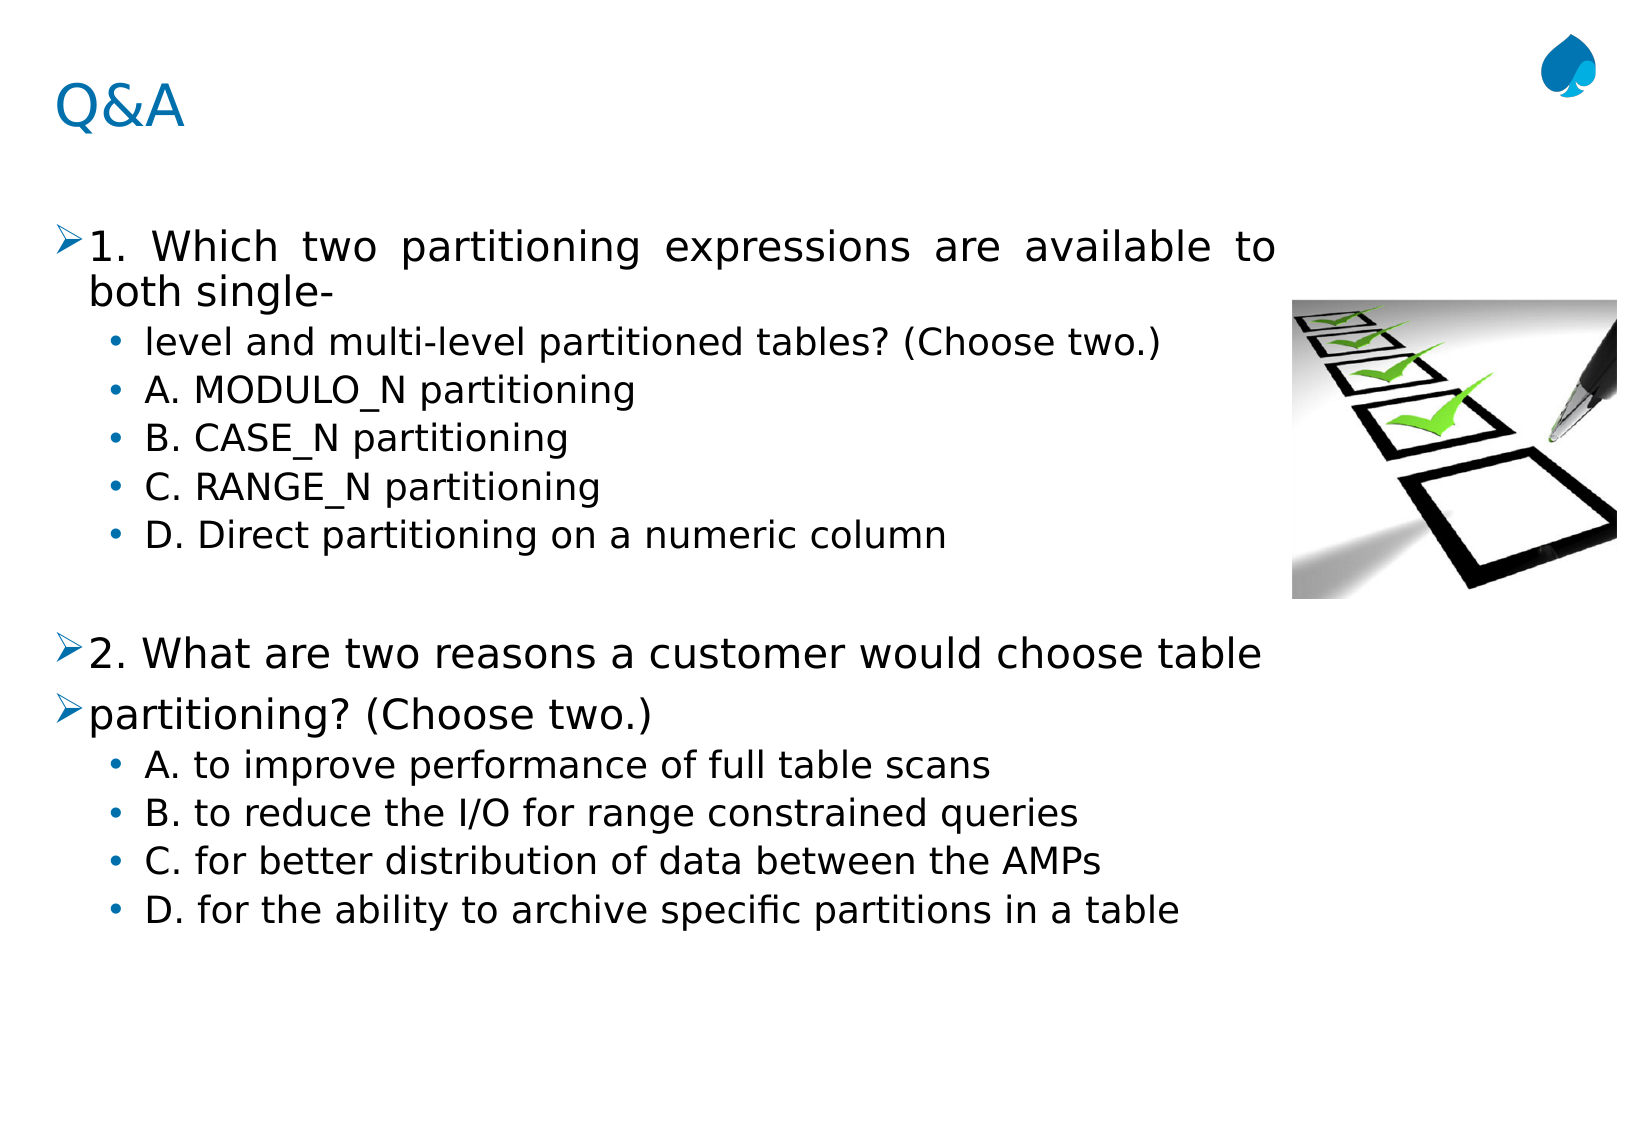

# Q&A
1. Which two partitioning expressions are available to both single-
level and multi-level partitioned tables? (Choose two.)
A. MODULO_N partitioning
B. CASE_N partitioning
C. RANGE_N partitioning
D. Direct partitioning on a numeric column

2. What are two reasons a customer would choose table
partitioning? (Choose two.)
A. to improve performance of full table scans
B. to reduce the I/O for range constrained queries
C. for better distribution of data between the AMPs
D. for the ability to archive specific partitions in a table